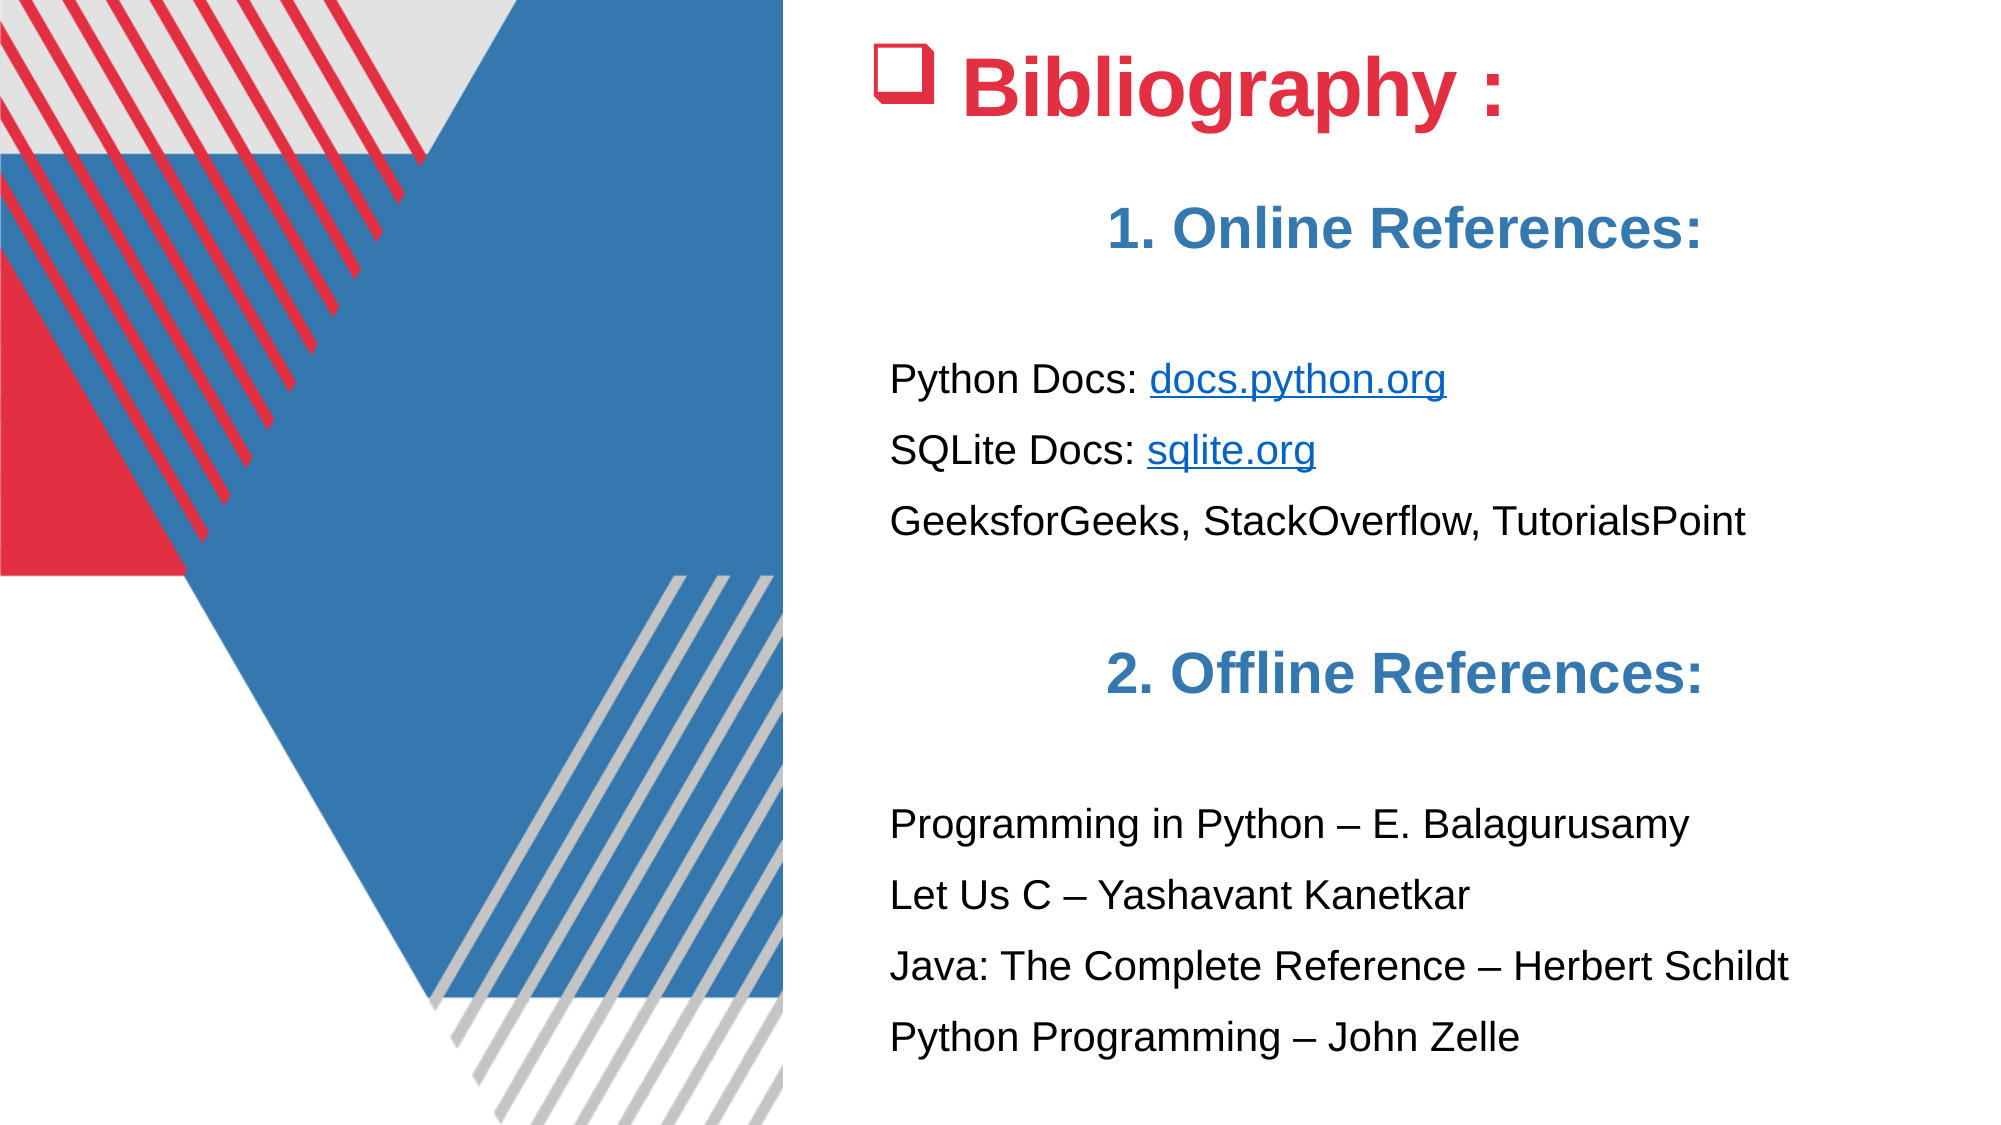

# Bibliography :
1. Online References:

Python Docs: docs.python.org
SQLite Docs: sqlite.org
GeeksforGeeks, StackOverflow, TutorialsPoint

2. Offline References:

Programming in Python – E. Balagurusamy
Let Us C – Yashavant Kanetkar
Java: The Complete Reference – Herbert Schildt
Python Programming – John Zelle